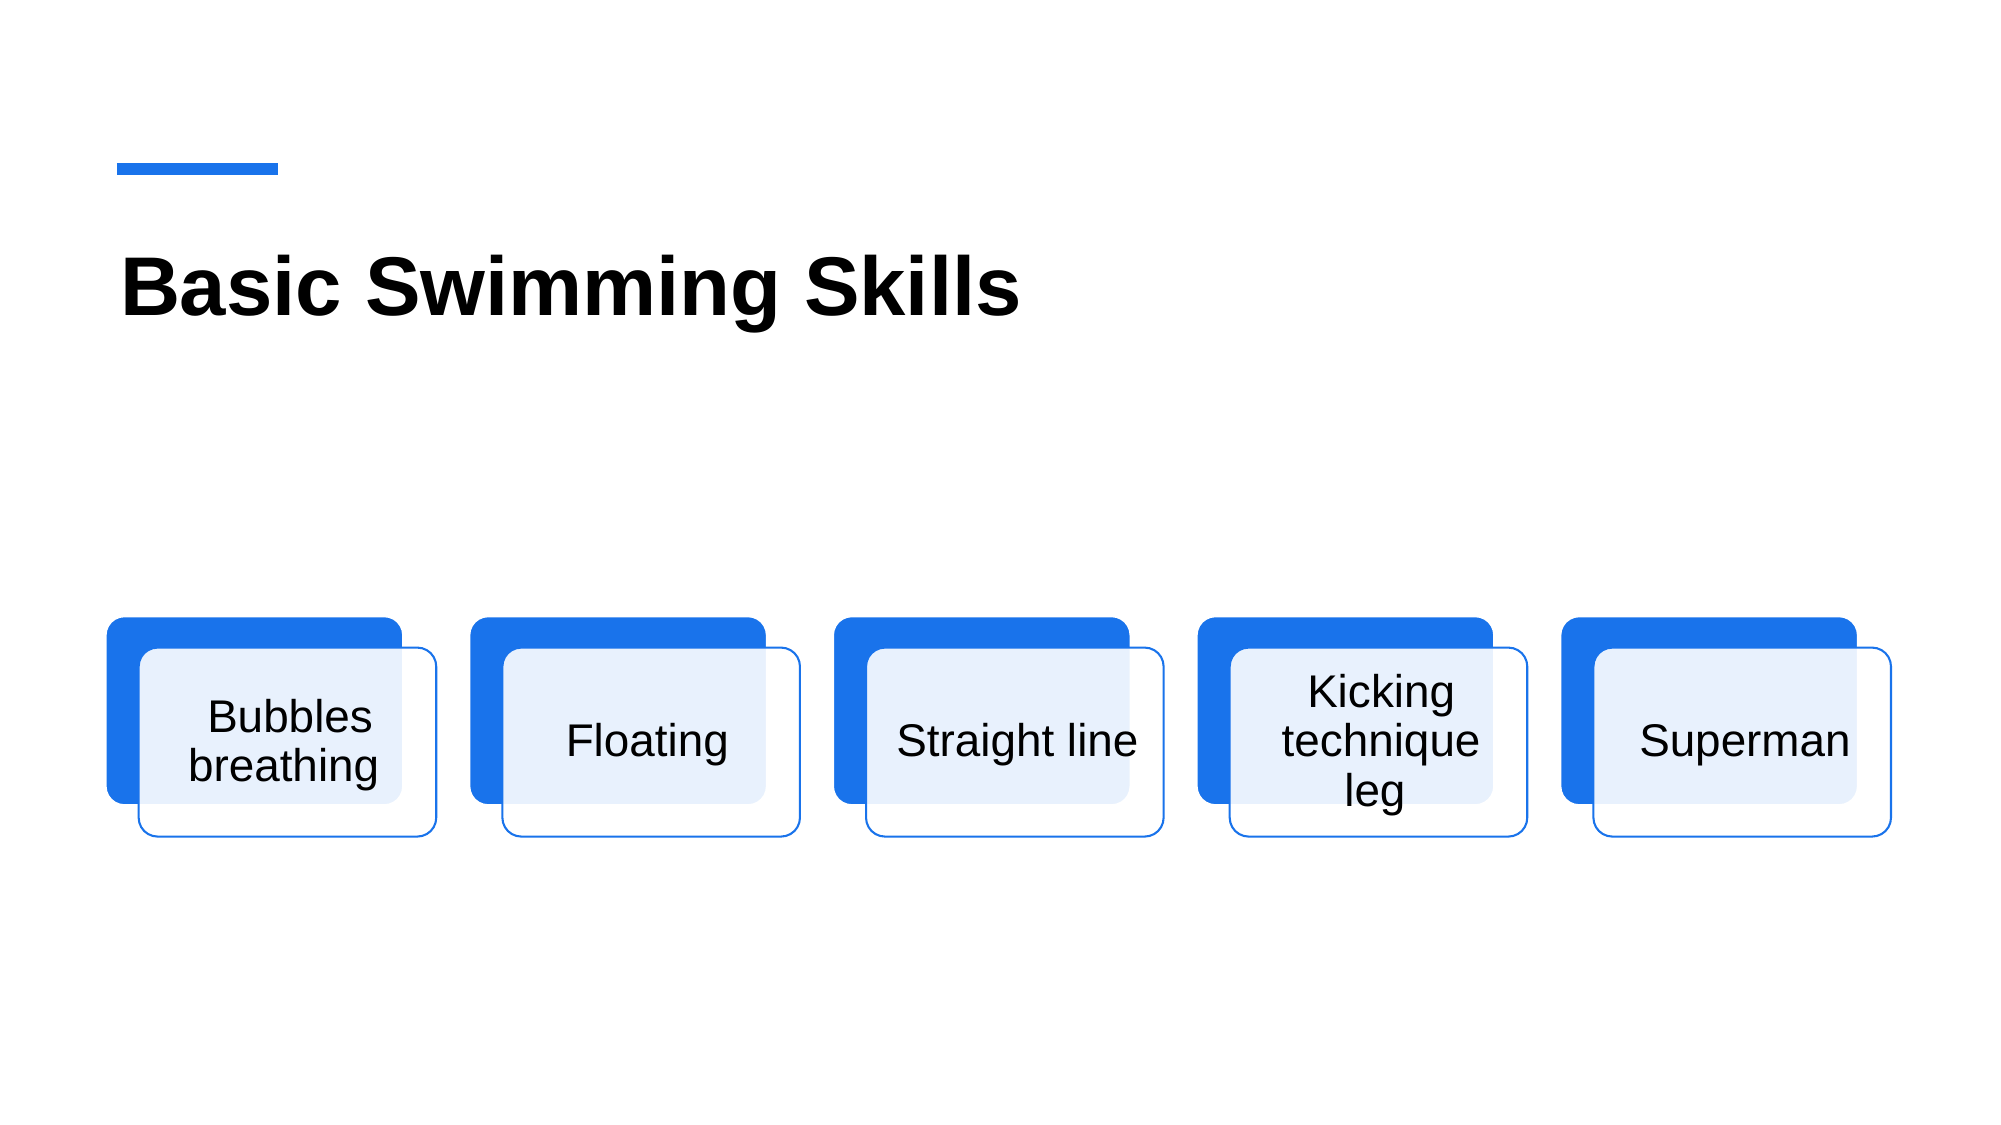

# Basic Swimming Skills
Bubbles breathing
Floating
Straight line
Kicking technique leg
Superman